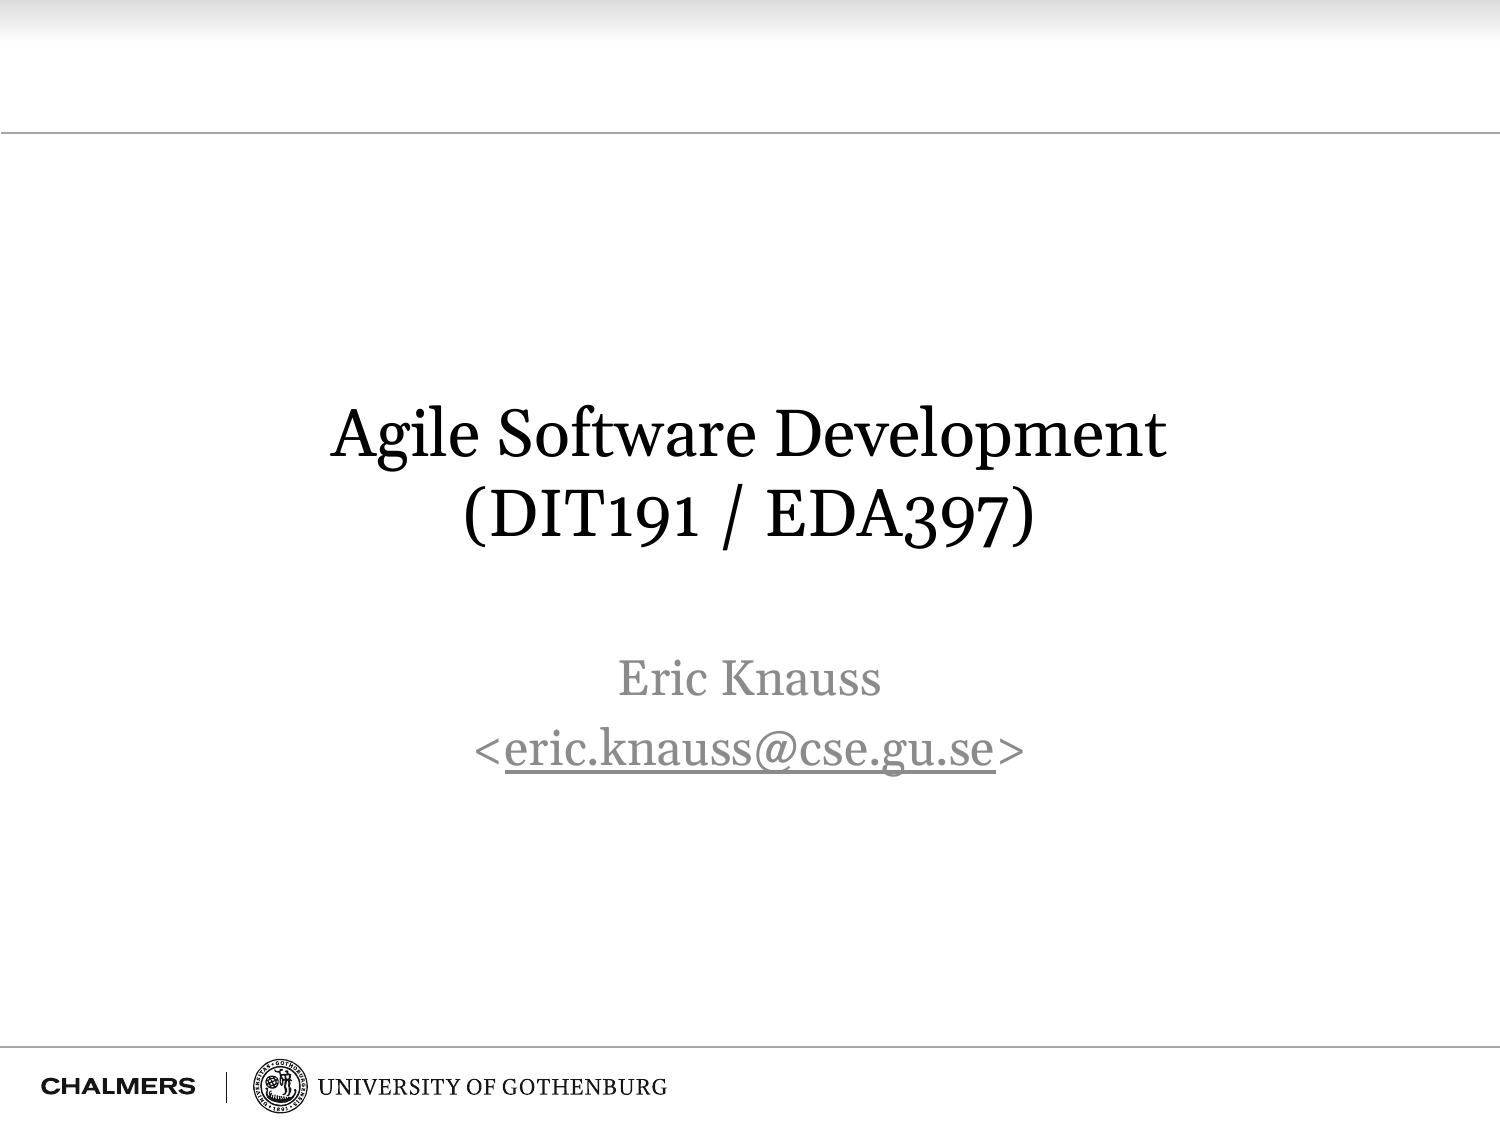

# Agile Software Development (DIT191 / EDA397)
Eric Knauss
<eric.knauss@cse.gu.se>